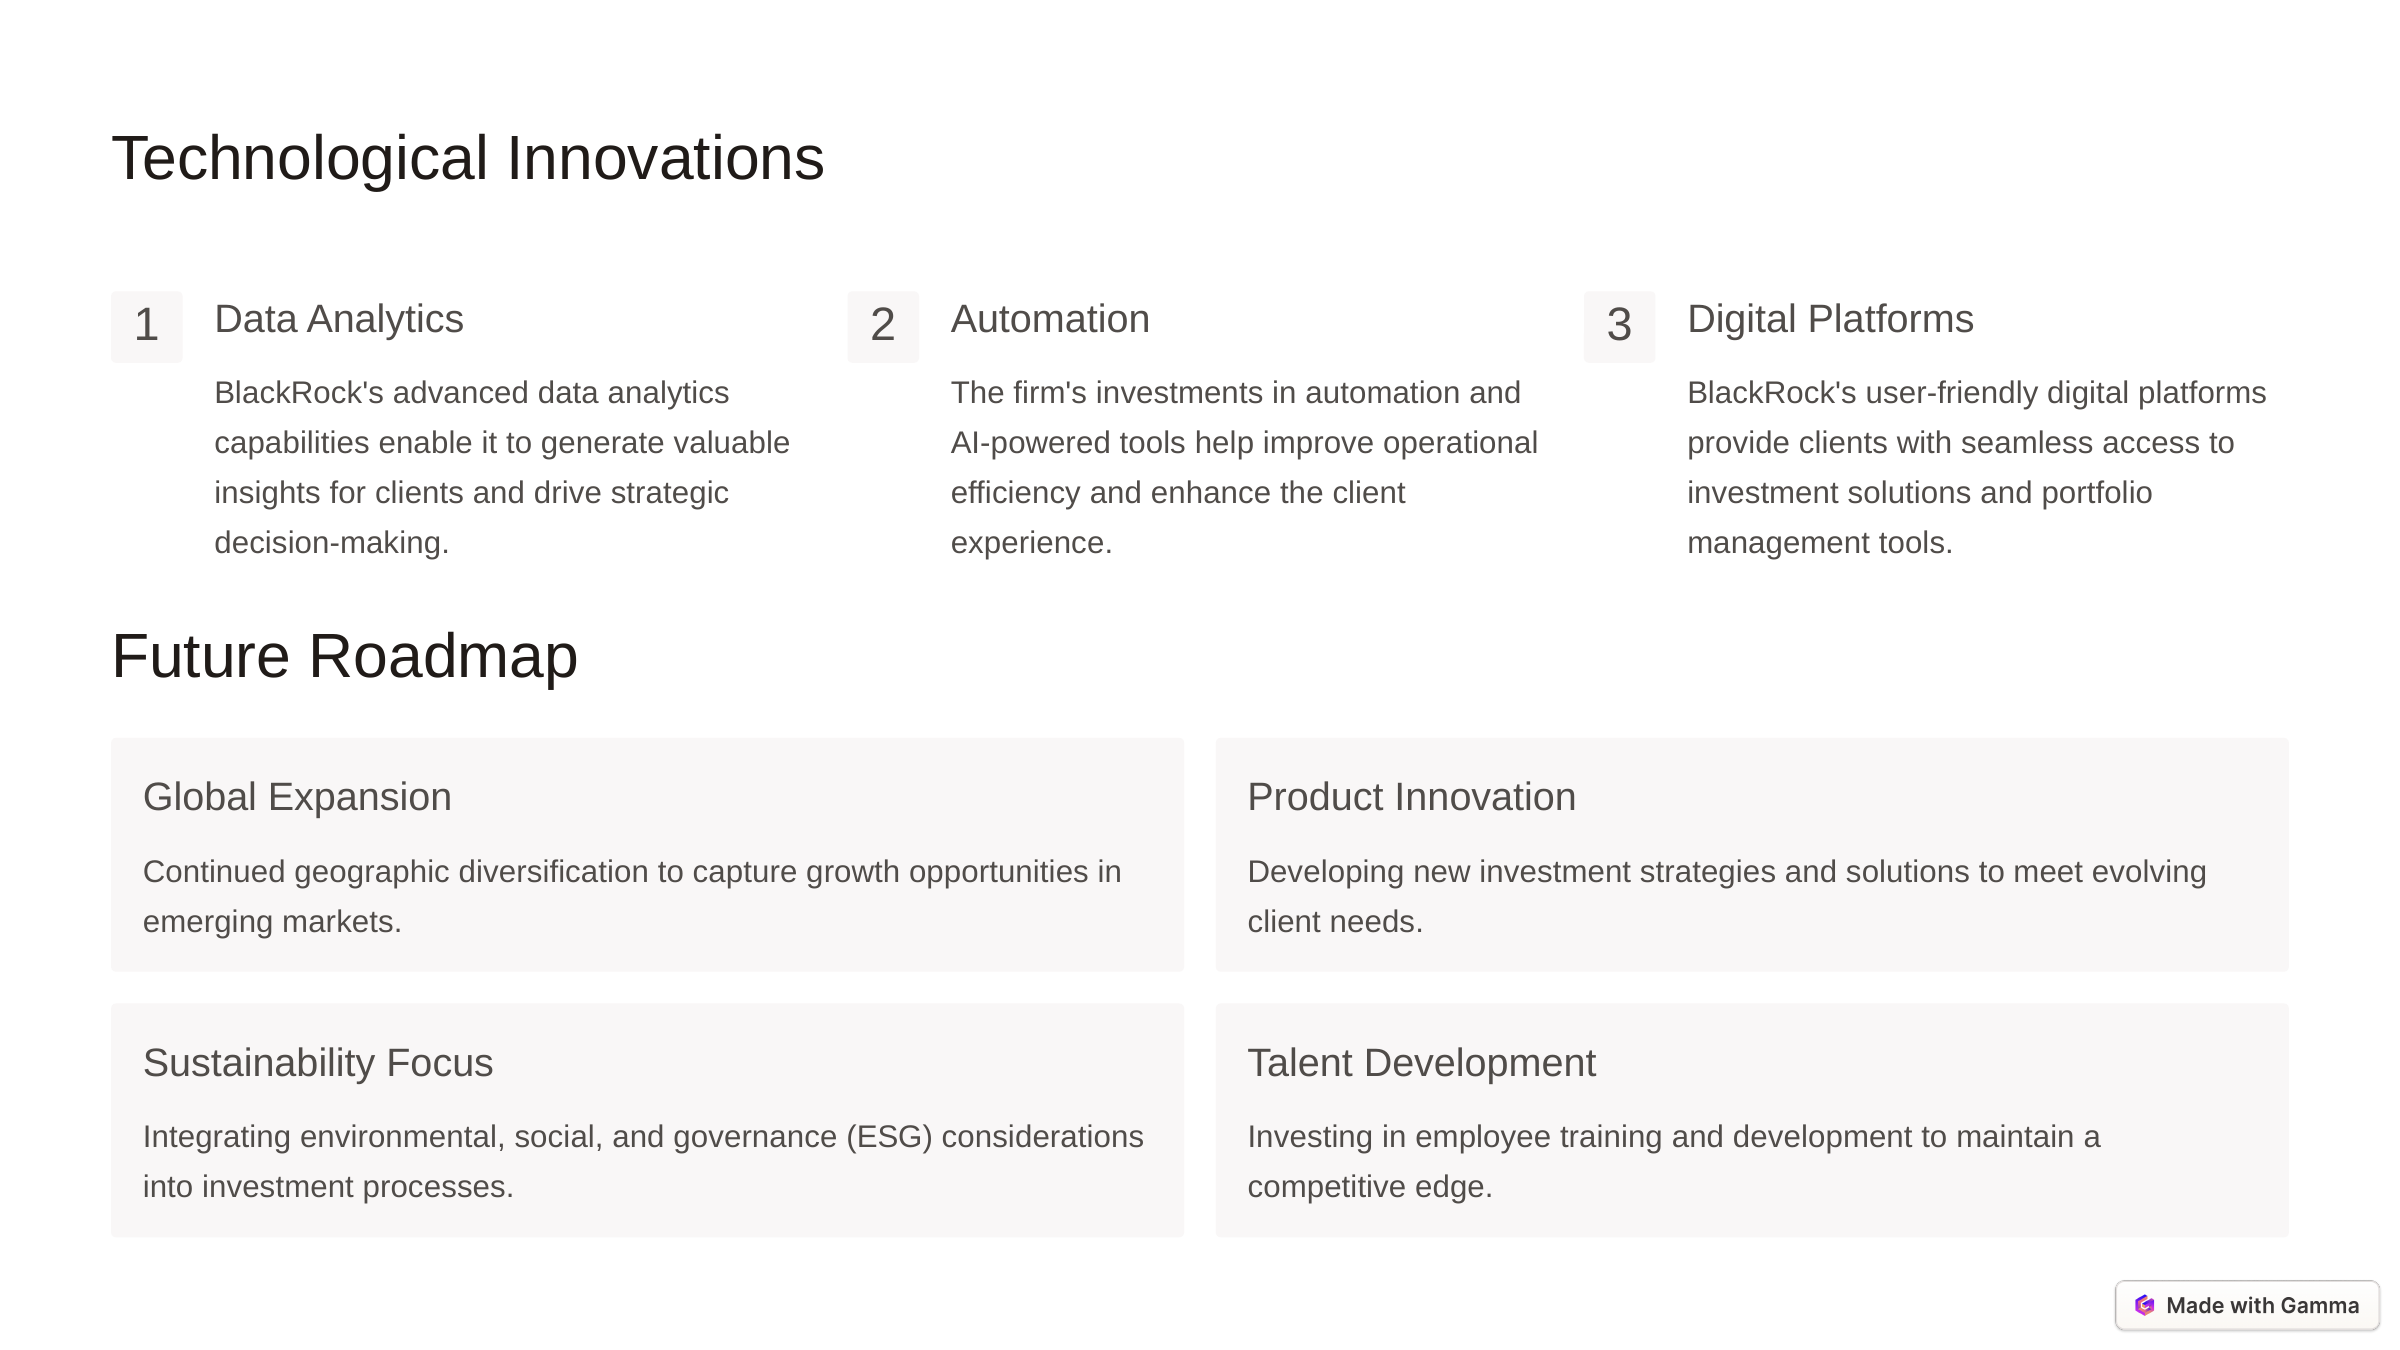

Technological Innovations

Data Analytics

Automation

Digital Platforms
1
2
3
BlackRock's advanced data analytics capabilities enable it to generate valuable insights for clients and drive strategic decision-making.
The firm's investments in automation and AI-powered tools help improve operational efficiency and enhance the client experience.
BlackRock's user-friendly digital platforms provide clients with seamless access to investment solutions and portfolio management tools.
Future Roadmap

Global Expansion
Product Innovation
Continued geographic diversification to capture growth opportunities in emerging markets.
Developing new investment strategies and solutions to meet evolving client needs.

Sustainability Focus
Talent Development
Integrating environmental, social, and governance (ESG) considerations into investment processes.
Investing in employee training and development to maintain a competitive edge.